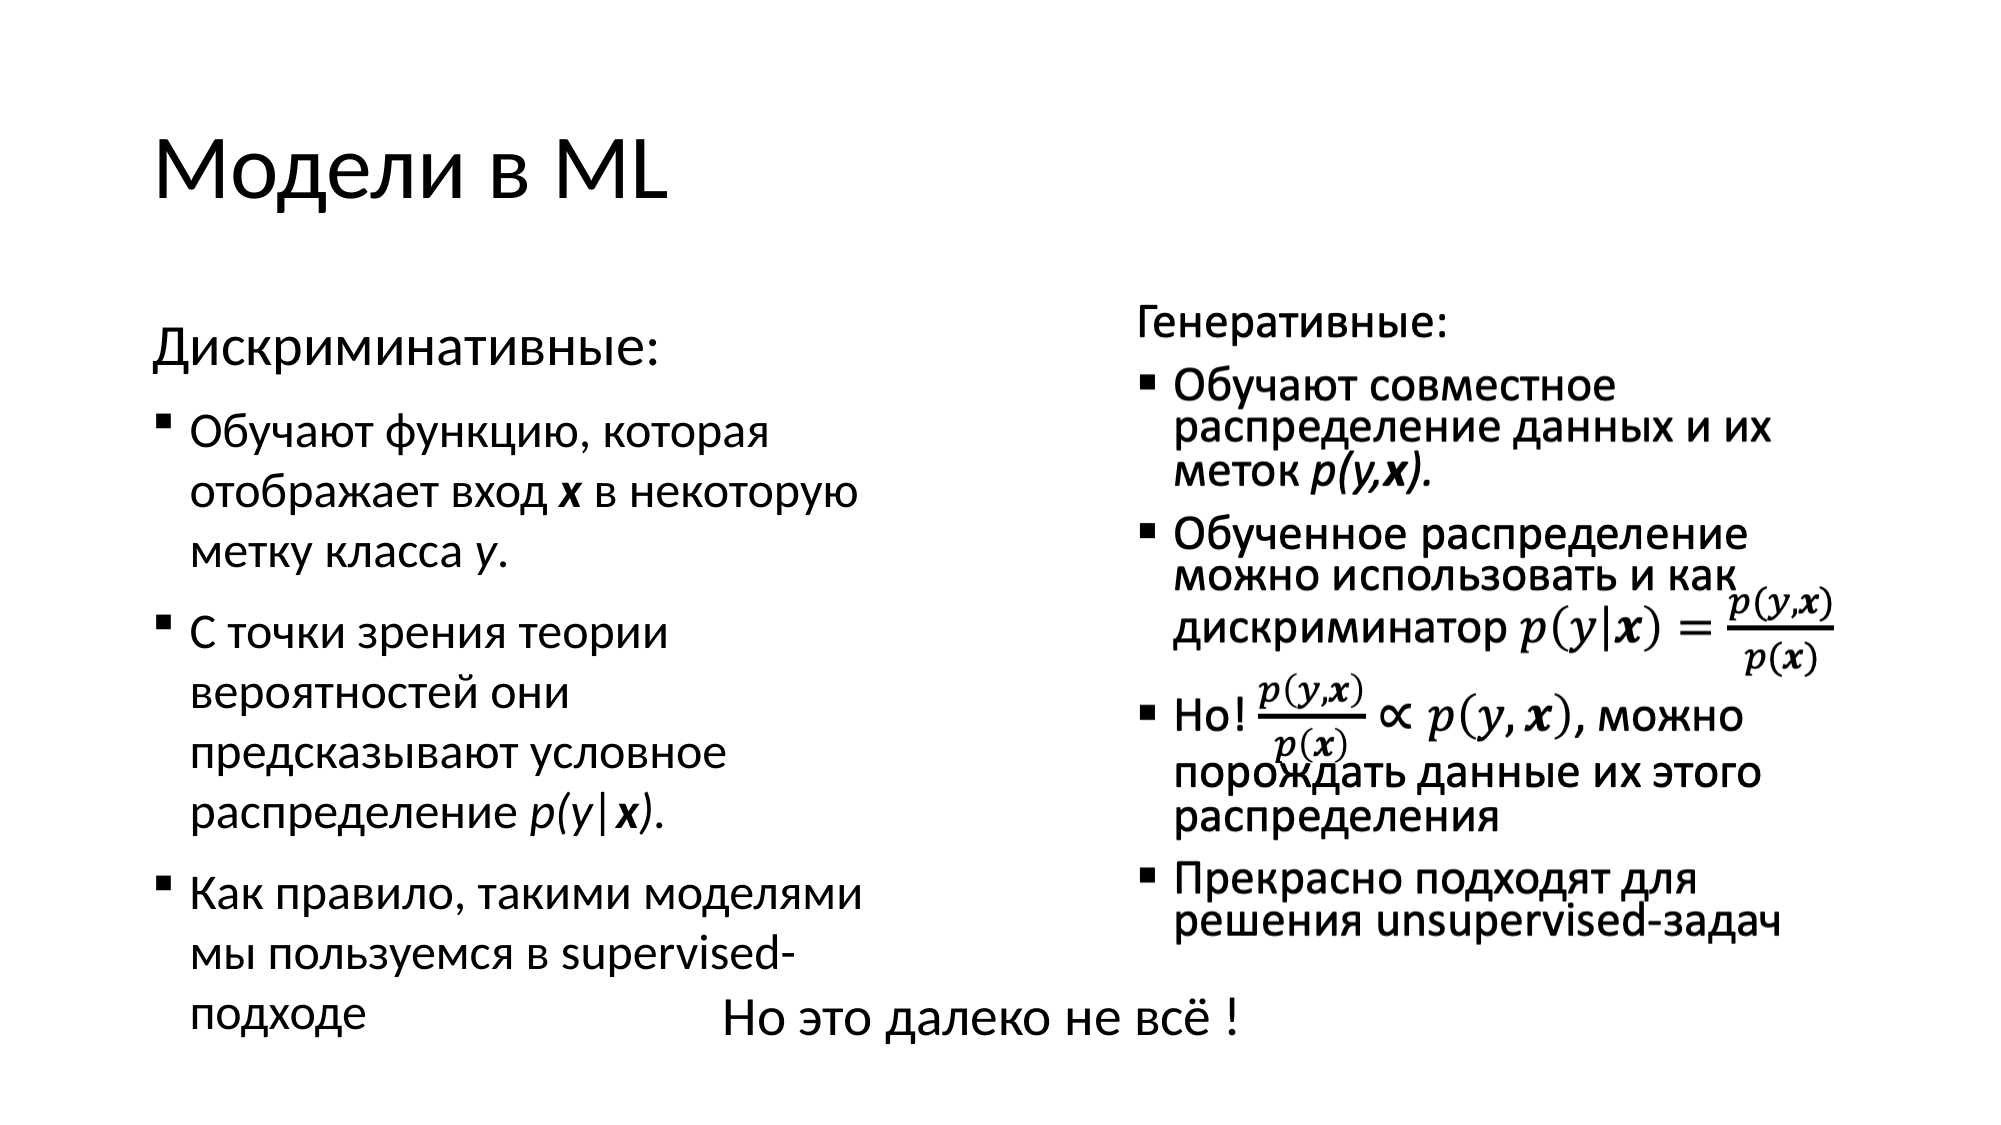

Модели в ML
Дискриминативные:
Обучают функцию, которая отображает вход х в некоторую метку класса y.
С точки зрения теории вероятностей они предсказывают условное распределение p(y|x).
Как правило, такими моделями мы пользуемся в supervised-подходе

Но это далеко не всё !